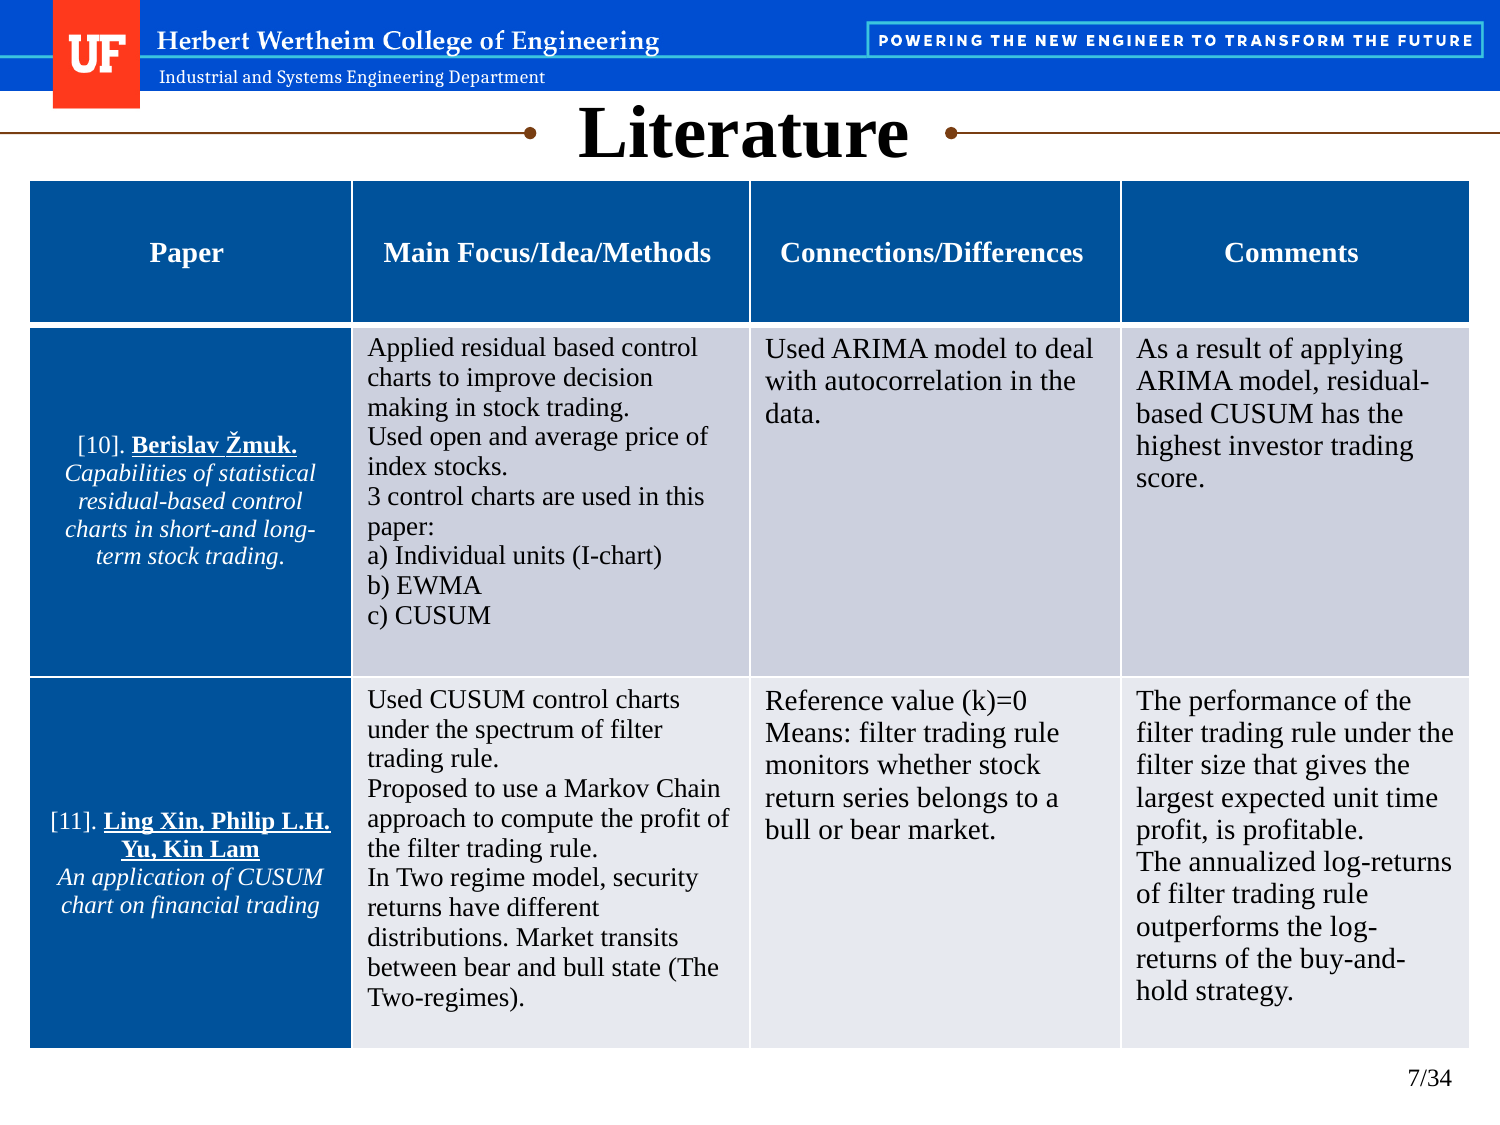

Literature
| Paper | Main Focus/Idea/Methods | Connections/Differences | Comments |
| --- | --- | --- | --- |
| [10]. Berislav Žmuk. Capabilities of statistical residual-based control charts in short-and long-term stock trading. | Applied residual based control charts to improve decision making in stock trading.   Used open and average price of index stocks.   3 control charts are used in this paper:   a) Individual units (I-chart)  b) EWMA  c) CUSUM | Used ARIMA model to deal with autocorrelation in the data. | As a result of applying ARIMA model, residual-based CUSUM has the highest investor trading score. |
| [11]. Ling Xin, Philip L.H. Yu, Kin Lam An application of CUSUM chart on financial trading | Used CUSUM control charts under the spectrum of filter trading rule. Proposed to use a Markov Chain approach to compute the profit of the filter trading rule.  In Two regime model, security returns have different distributions. Market transits between bear and bull state (The Two-regimes). | Reference value (k)=0   Means: filter trading rule monitors whether stock return series belongs to a bull or bear market. | The performance of the filter trading rule under the filter size that gives the largest expected unit time profit, is profitable.  The annualized log-returns of filter trading rule outperforms the log-returns of the buy-and-hold strategy. |
7/34